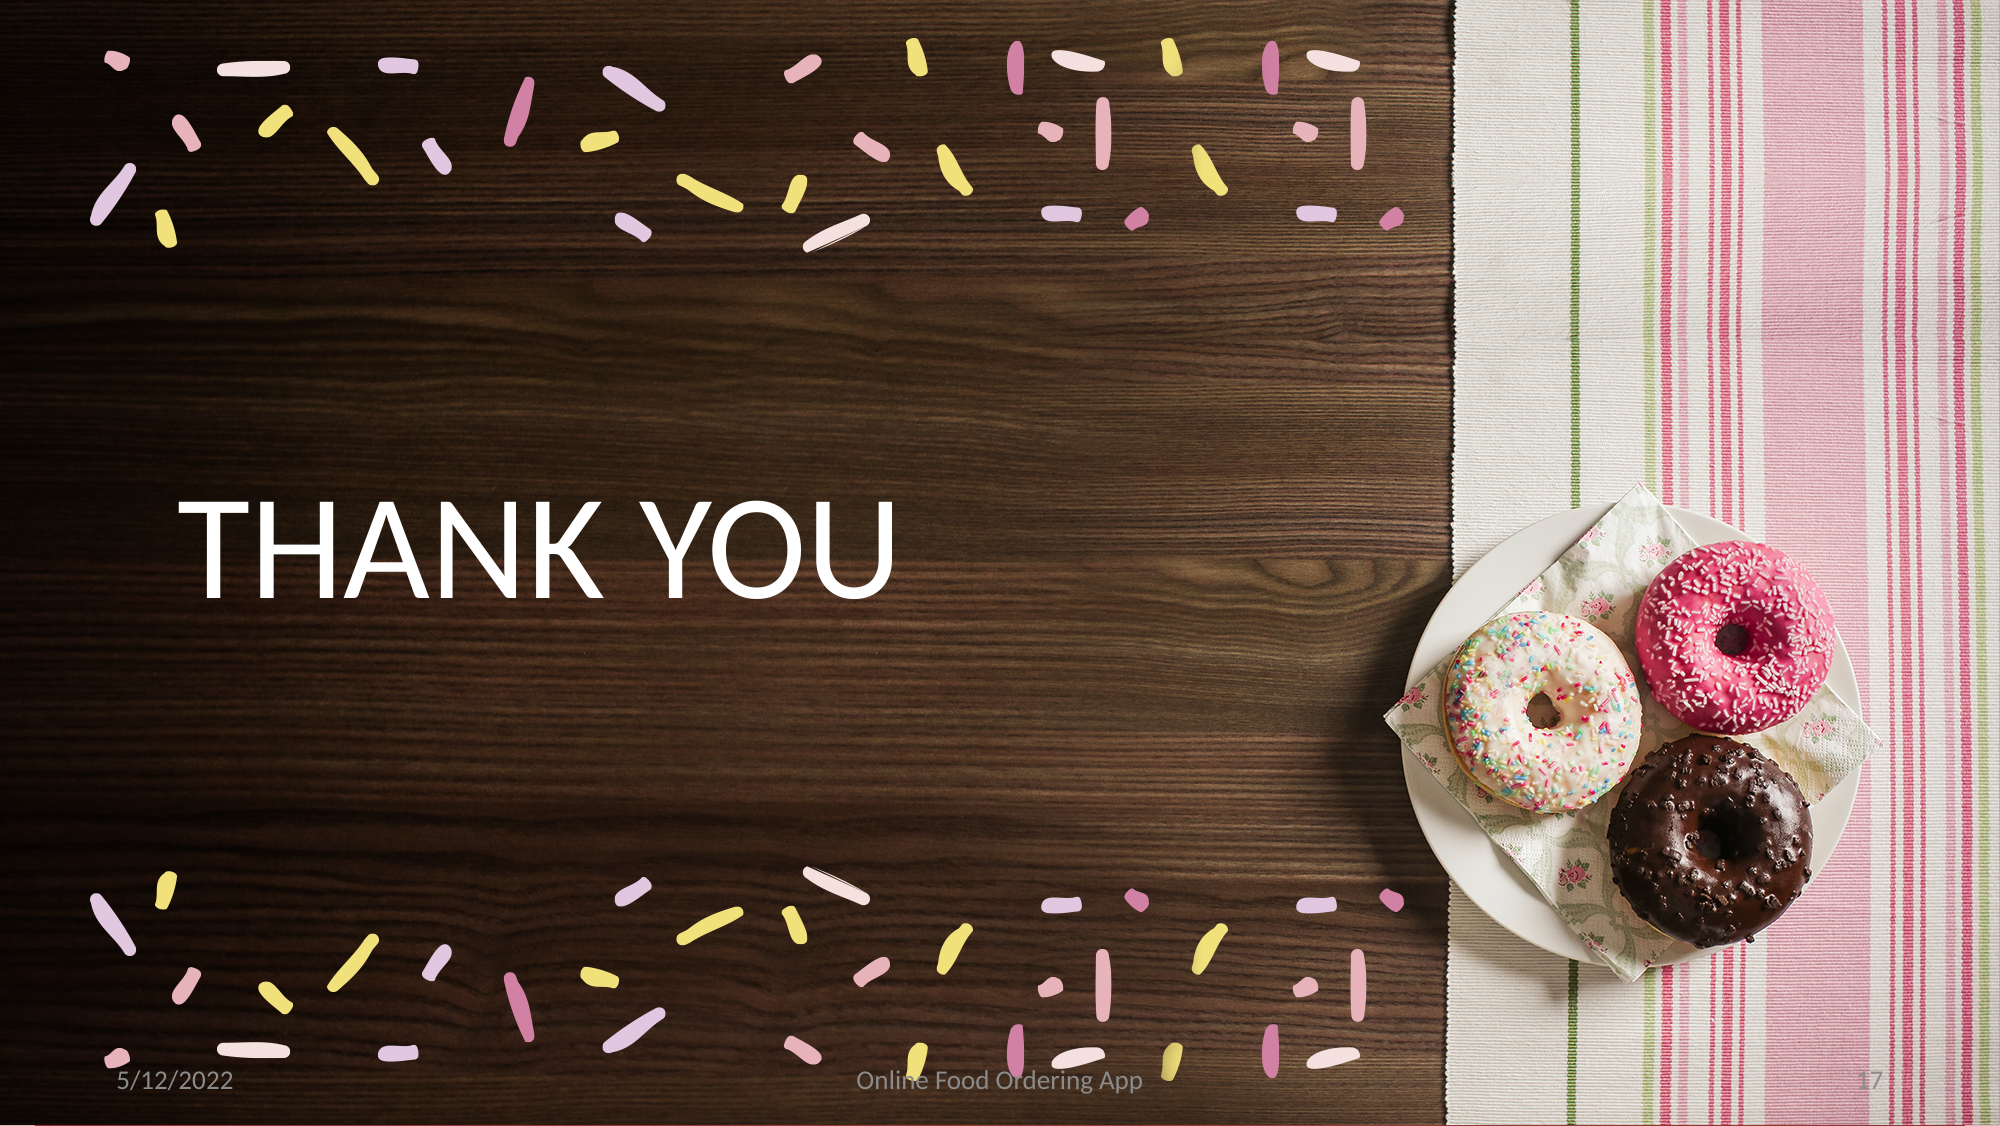

# THANK YOU
5/12/2022
Online Food Ordering App
17